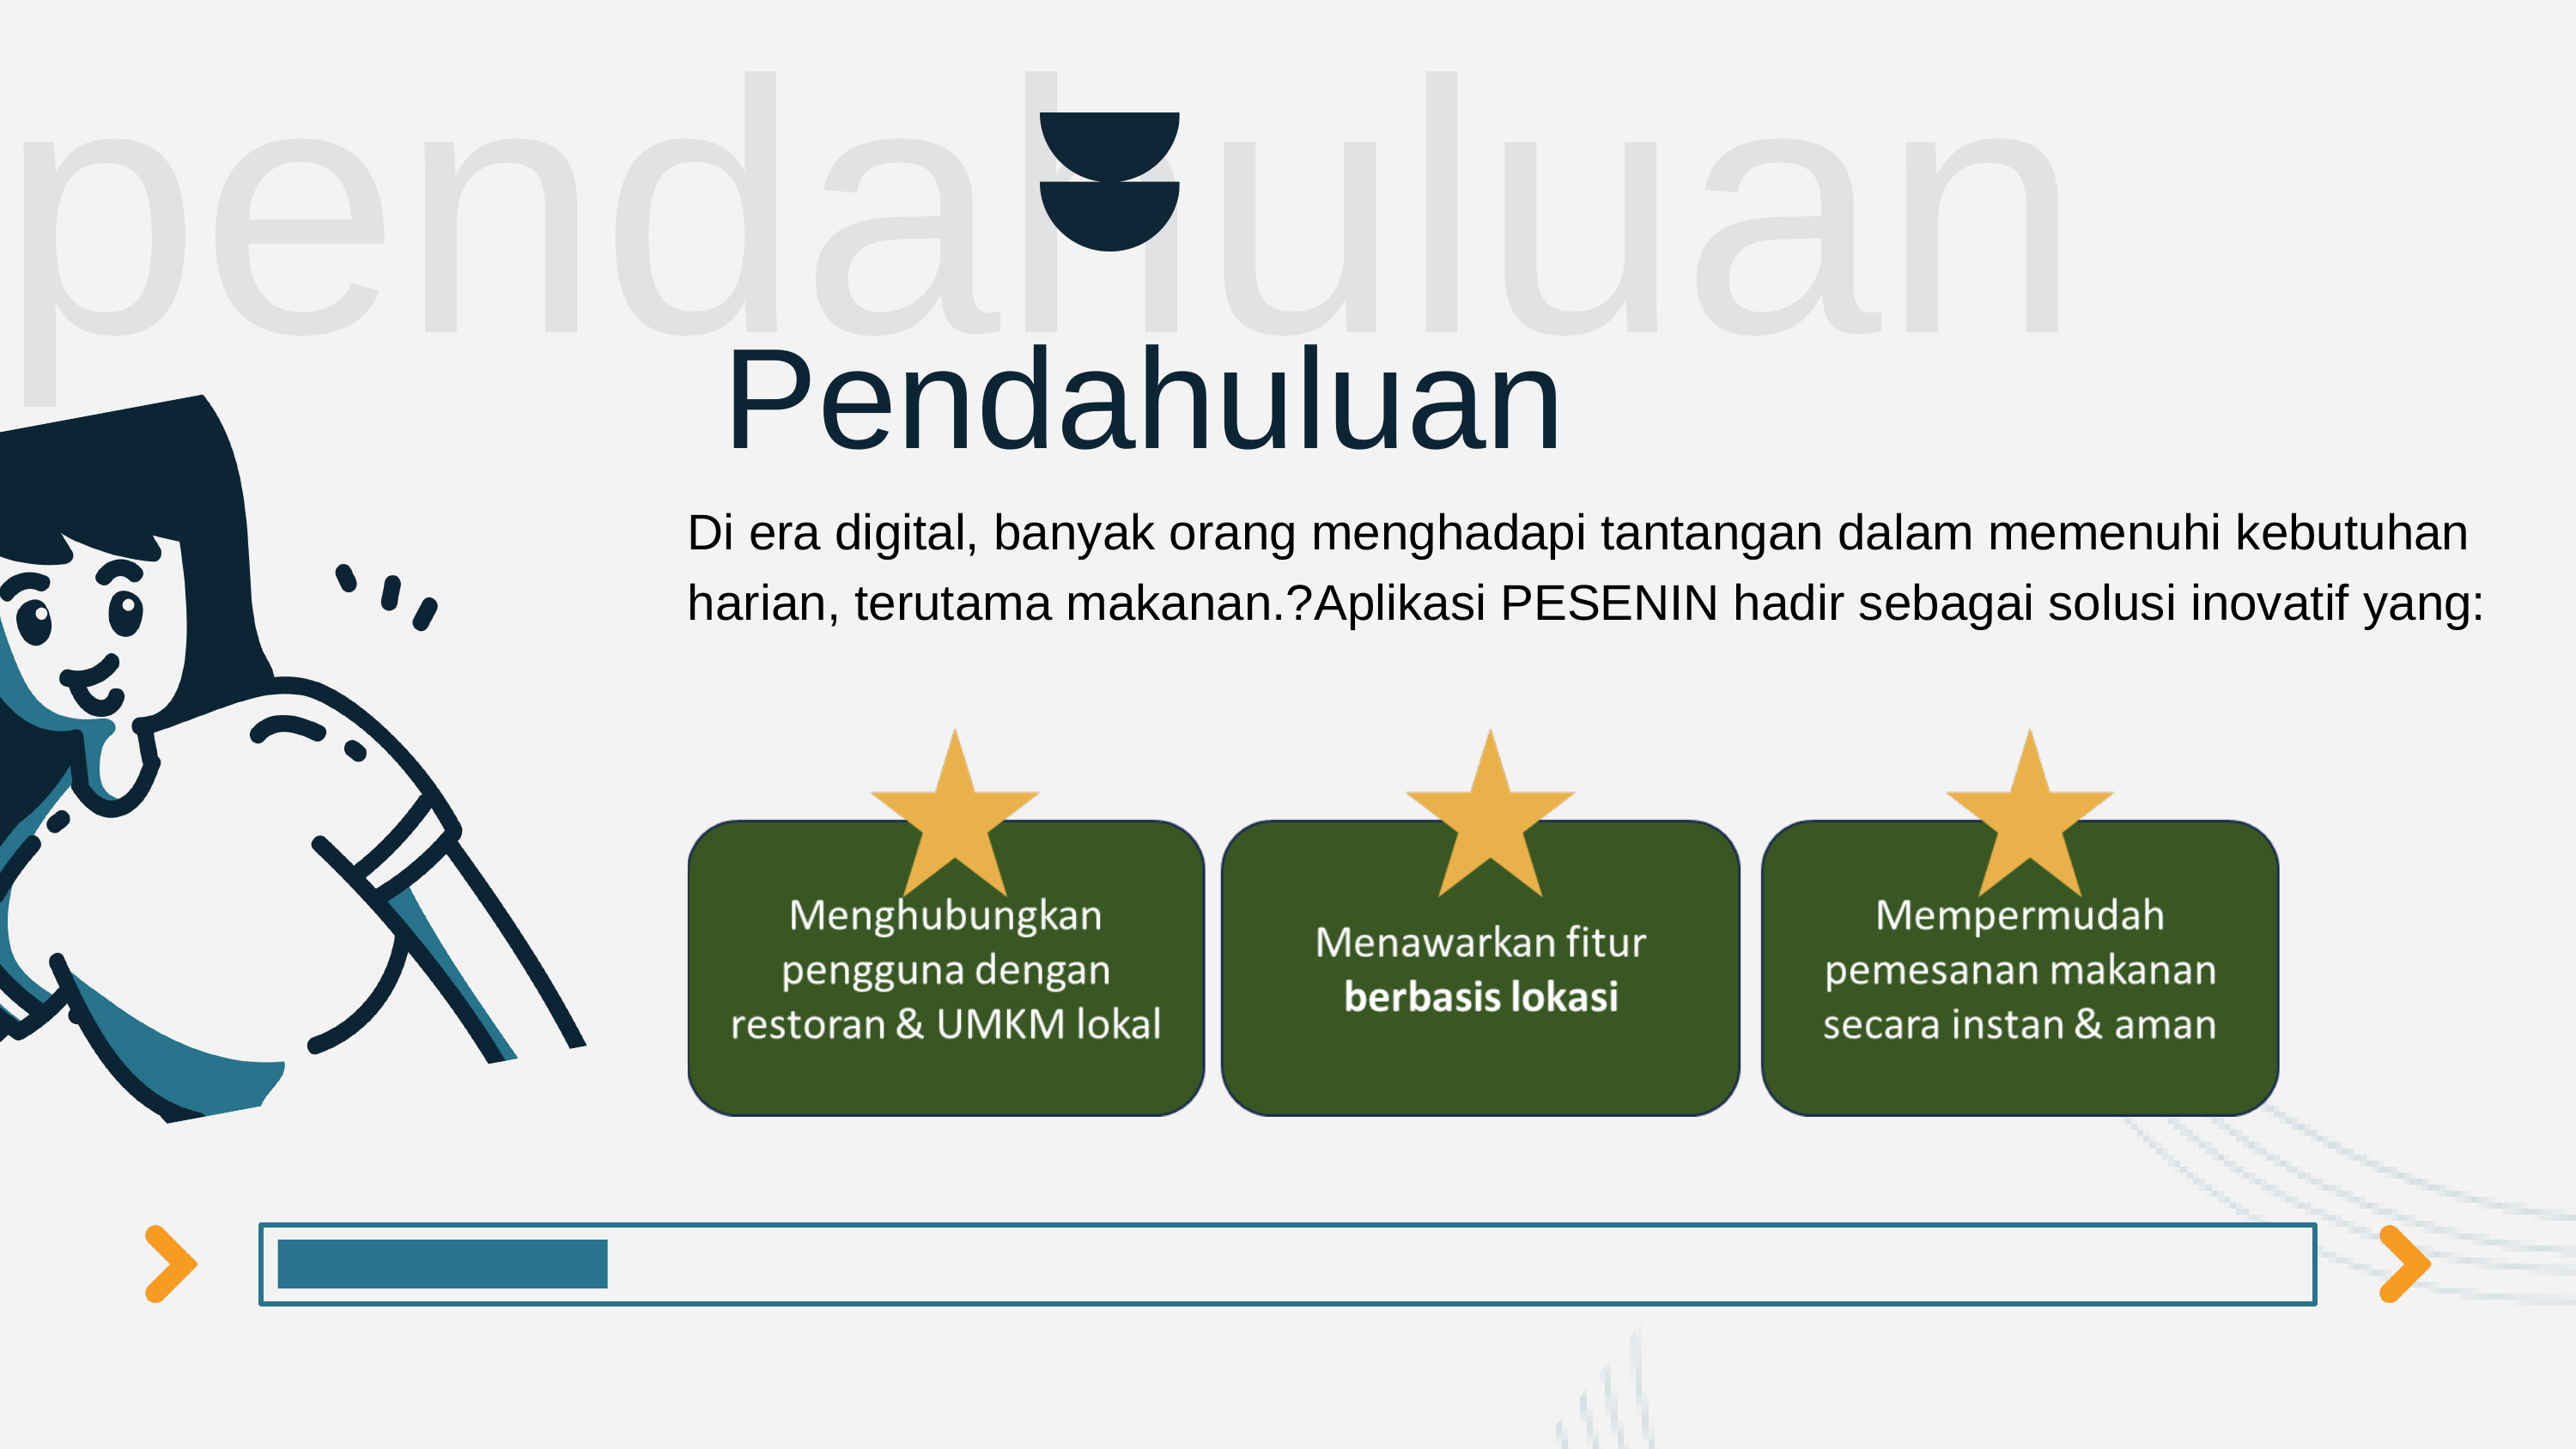

pendahuluan

Pendahuluan

Di era digital, banyak orang menghadapi tantangan dalam memenuhi kebutuhan harian, terutama makanan.?Aplikasi PESENIN hadir sebagai solusi inovatif yang: